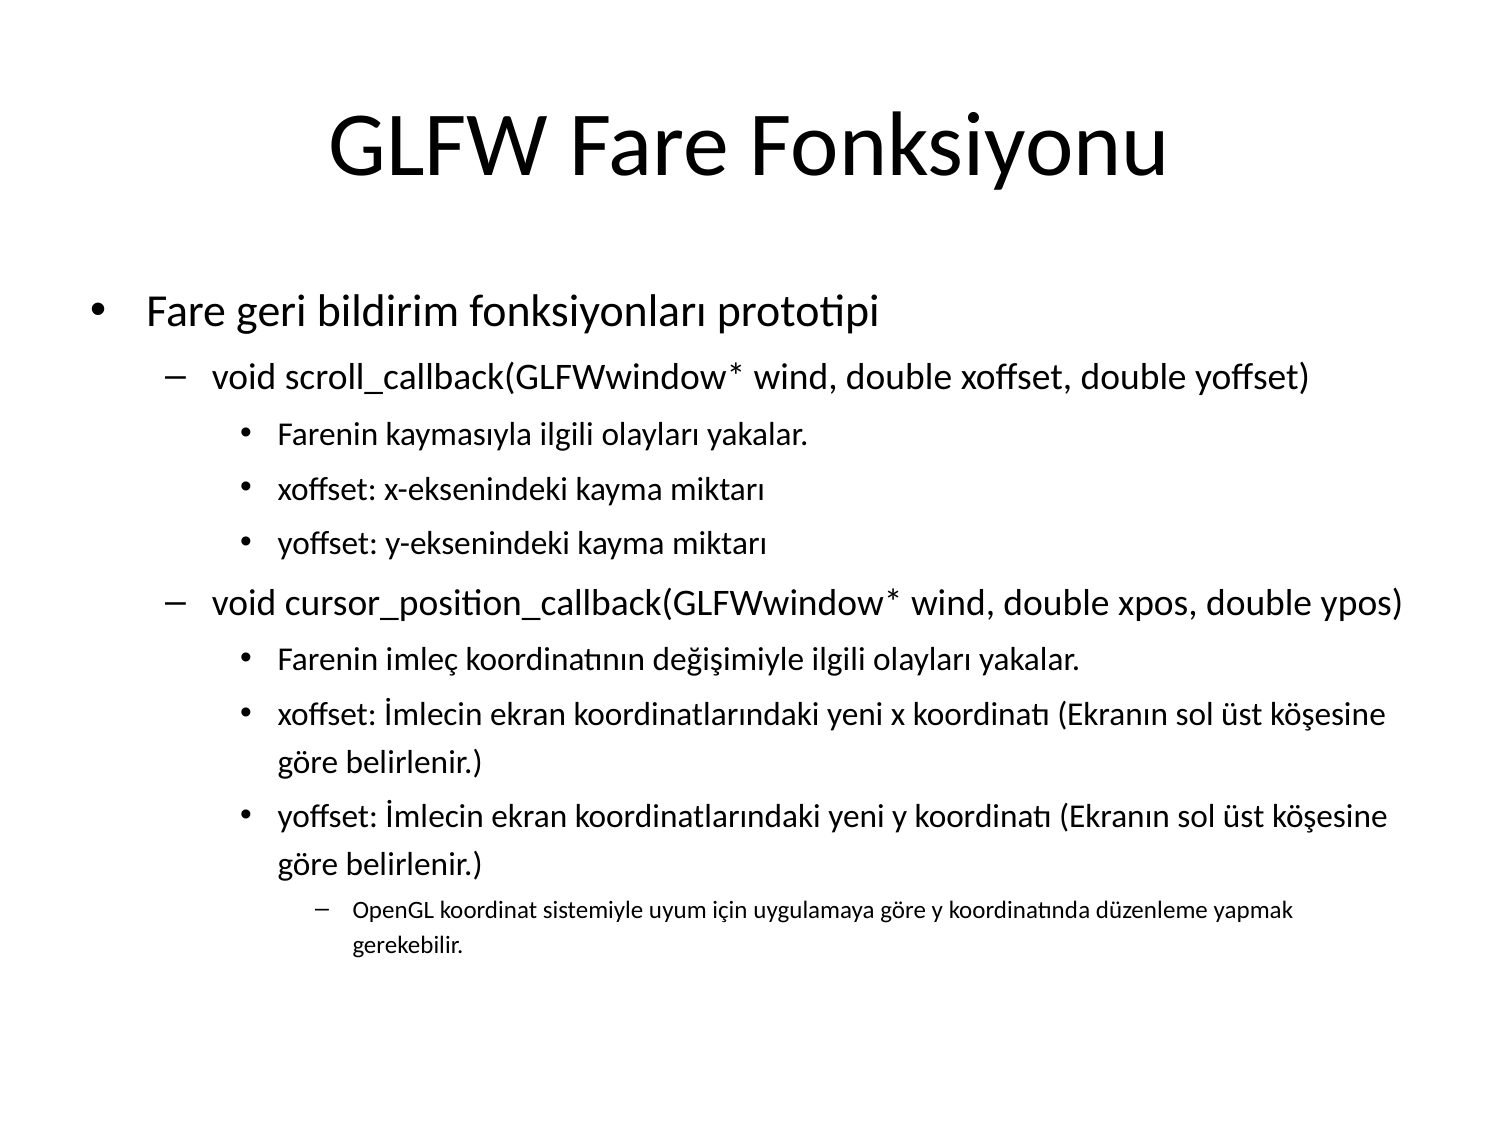

# GLFW Fare Fonksiyonu
Fare geri bildirim fonksiyonları prototipi
void scroll_callback(GLFWwindow* wind, double xoffset, double yoffset)
Farenin kaymasıyla ilgili olayları yakalar.
xoffset: x-eksenindeki kayma miktarı
yoffset: y-eksenindeki kayma miktarı
void cursor_position_callback(GLFWwindow* wind, double xpos, double ypos)
Farenin imleç koordinatının değişimiyle ilgili olayları yakalar.
xoffset: İmlecin ekran koordinatlarındaki yeni x koordinatı (Ekranın sol üst köşesine göre belirlenir.)
yoffset: İmlecin ekran koordinatlarındaki yeni y koordinatı (Ekranın sol üst köşesine göre belirlenir.)
OpenGL koordinat sistemiyle uyum için uygulamaya göre y koordinatında düzenleme yapmak gerekebilir.